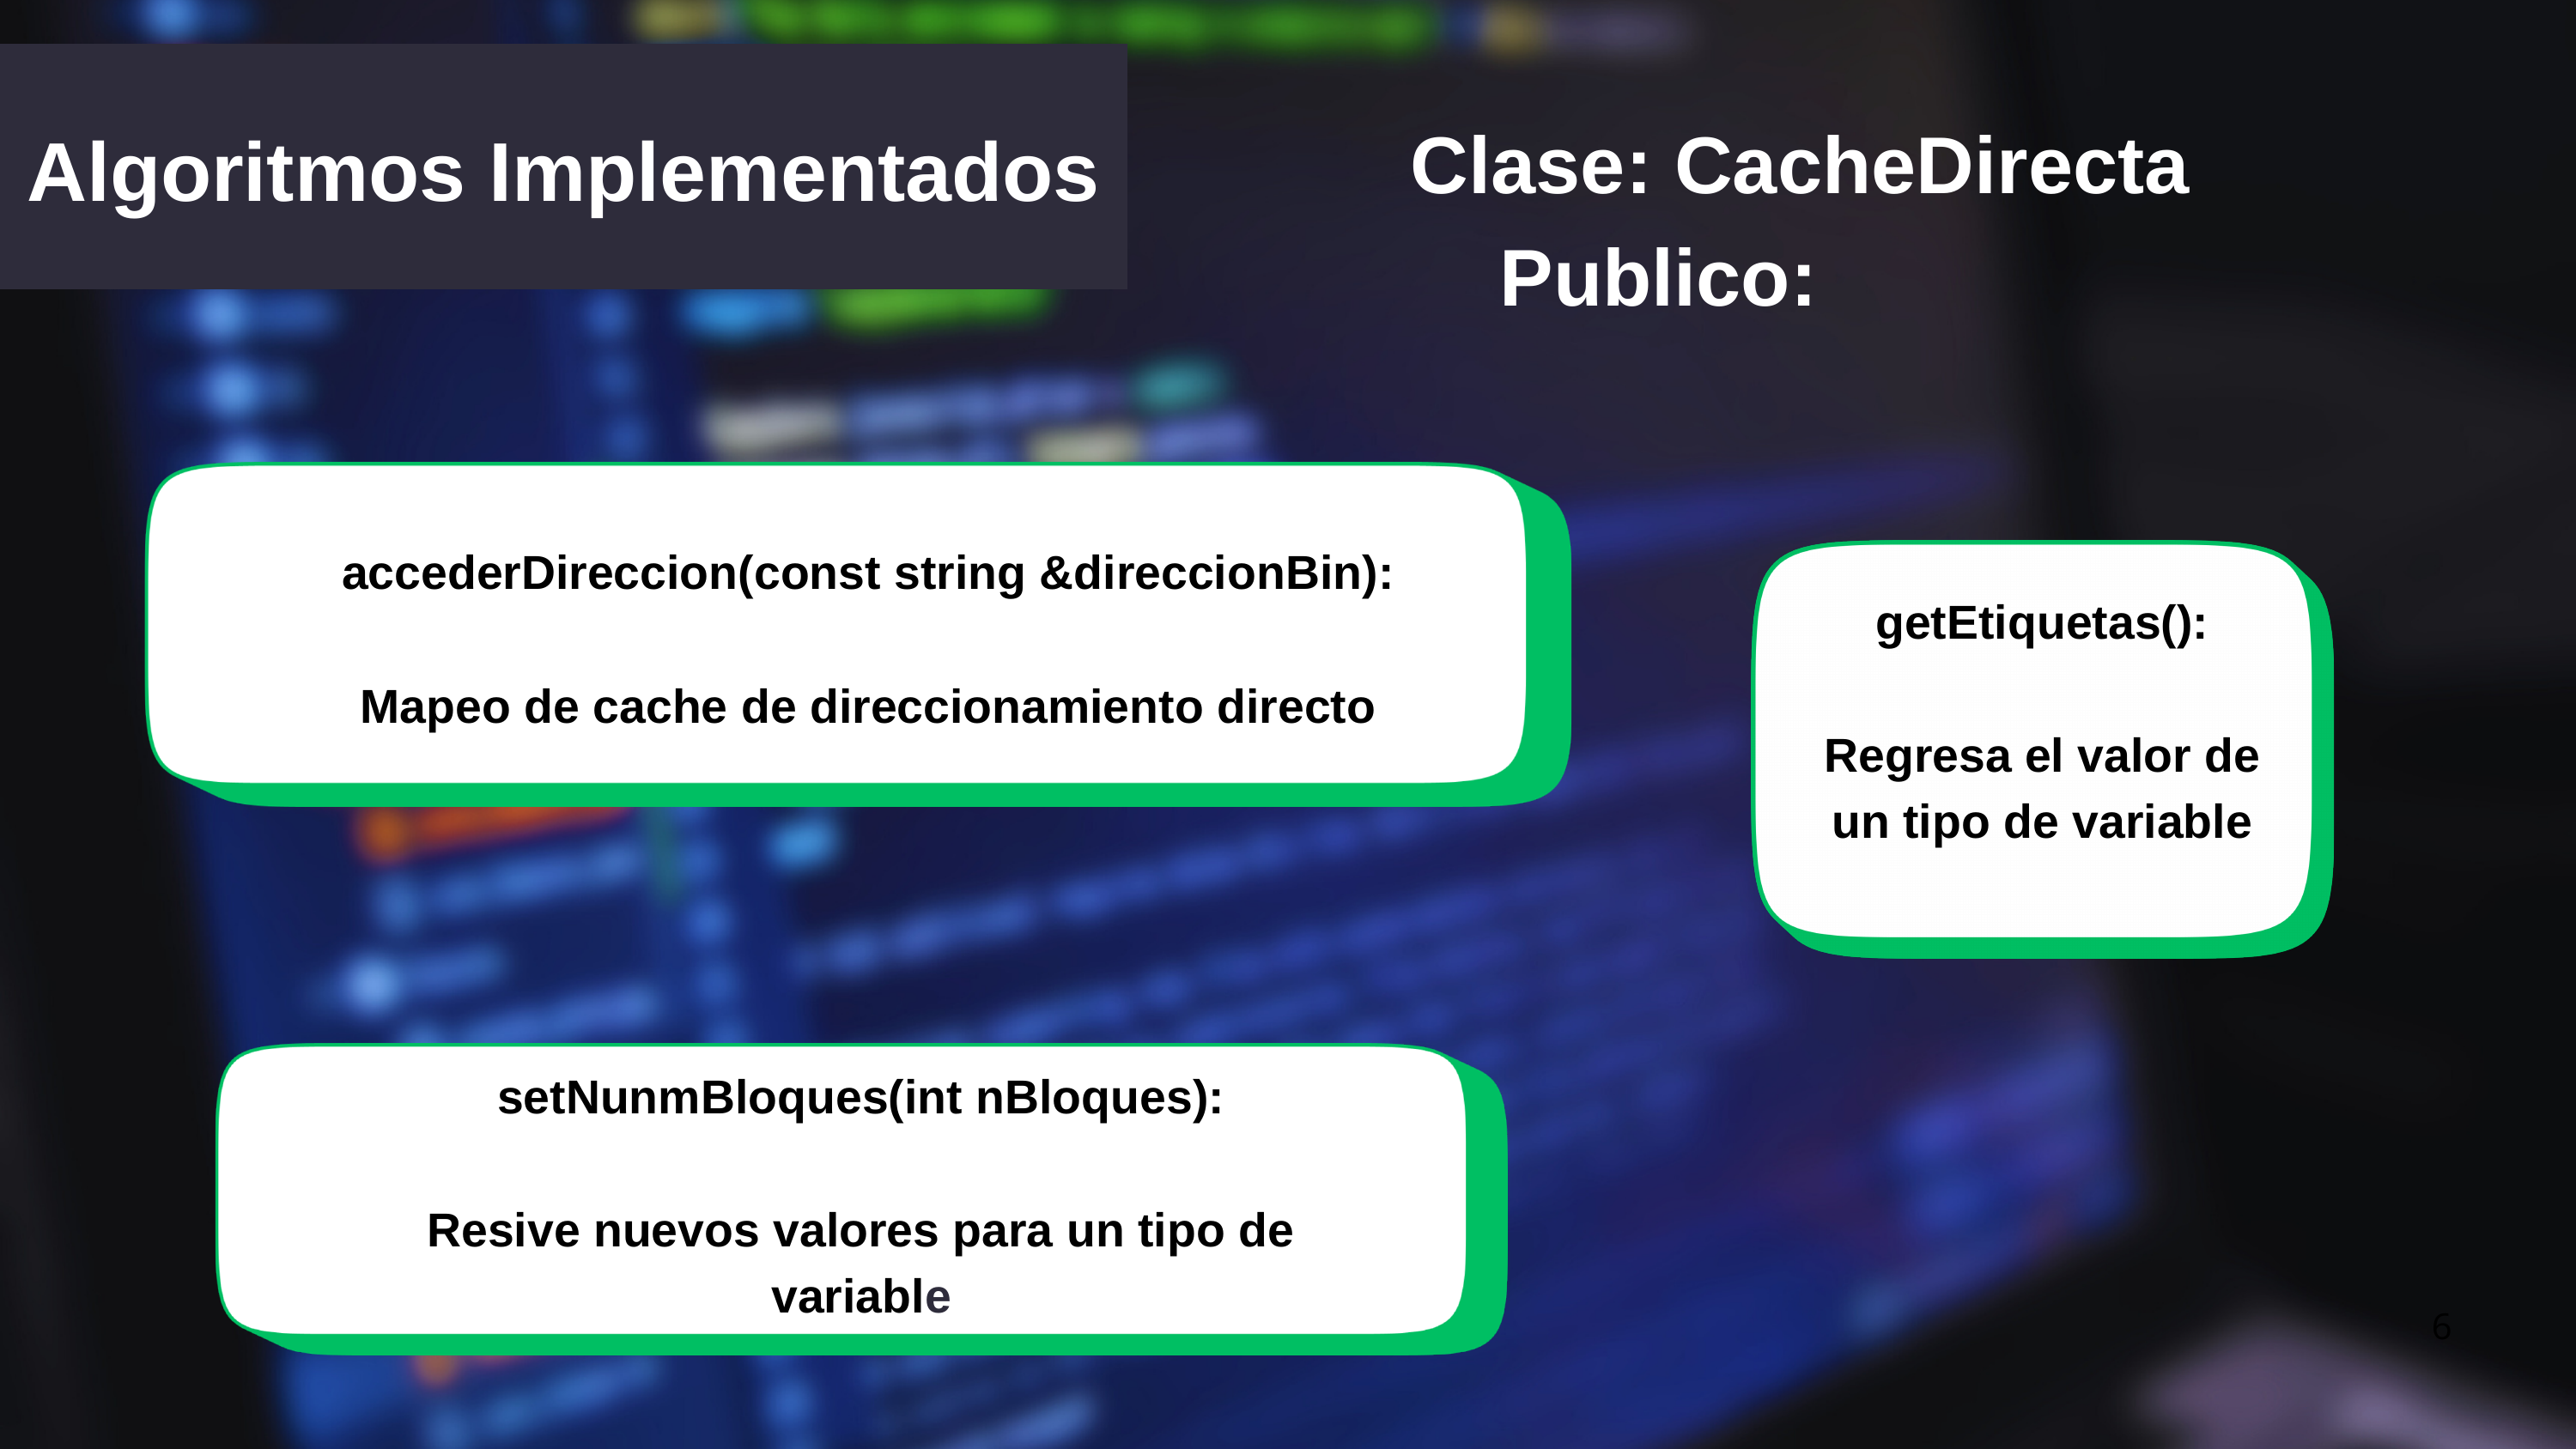

Clase: CacheDirecta
    Publico:
Algoritmos Implementados

accederDireccion(const string &direccionBin):

Mapeo de cache de direccionamiento directo

getEtiquetas():

Regresa el valor de un tipo de variable

setNunmBloques(int nBloques):

Resive nuevos valores para un tipo de variable
6